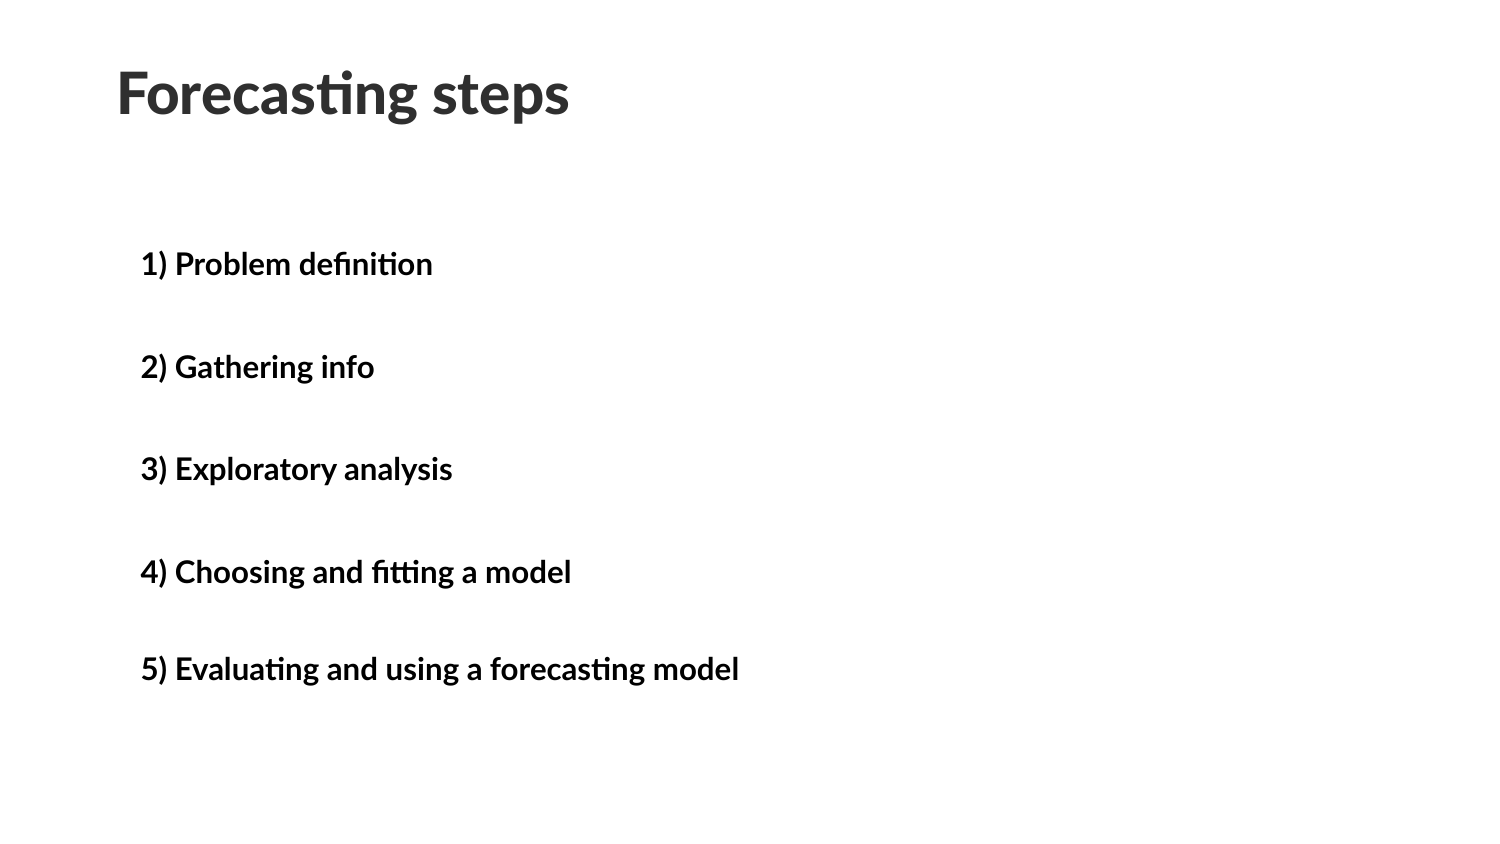

Forecasting steps
1) Problem definition

2) Gathering info

3) Exploratory analysis

4) Choosing and fitting a model

5) Evaluating and using a forecasting model